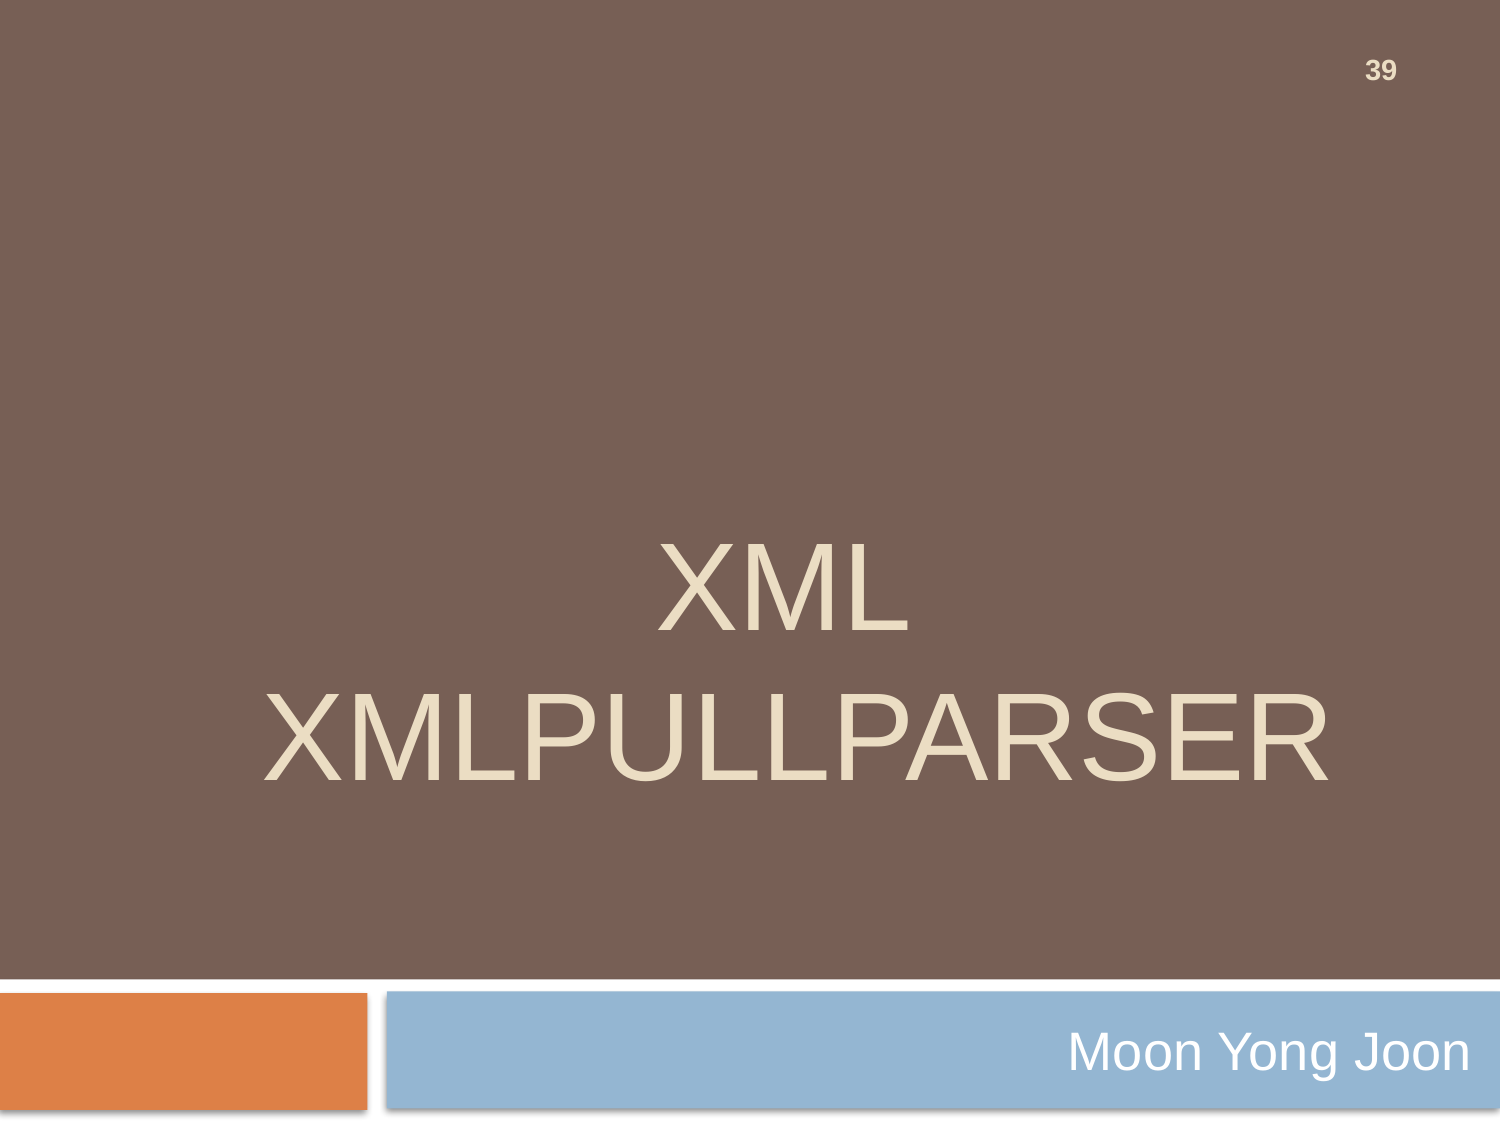

39
# Xml XMLPULLparser
Moon Yong Joon